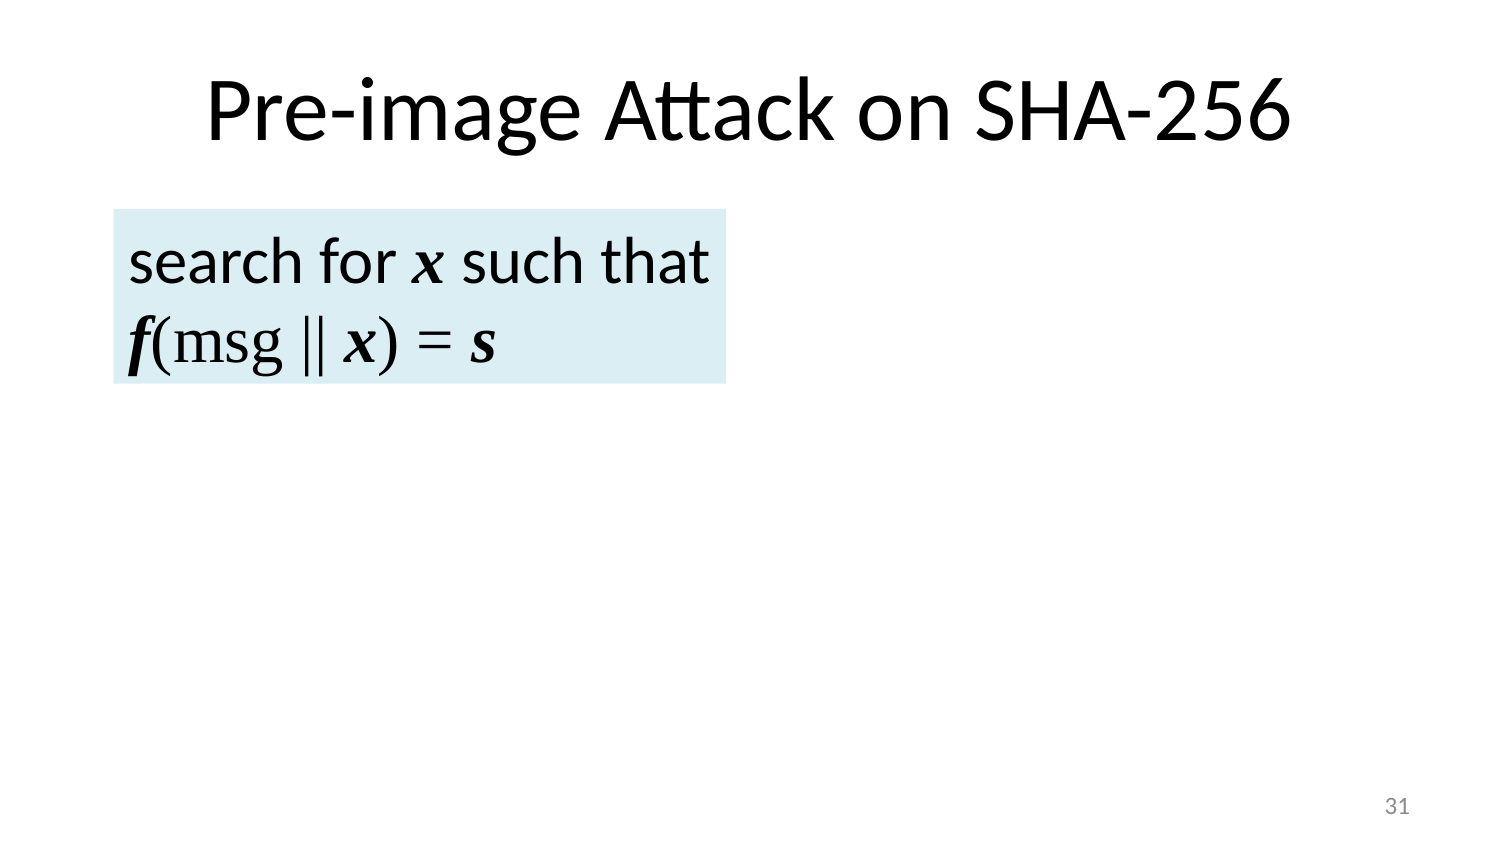

# Pre-image Attack on SHA-256
search for x such that
f(msg || x) = s
31